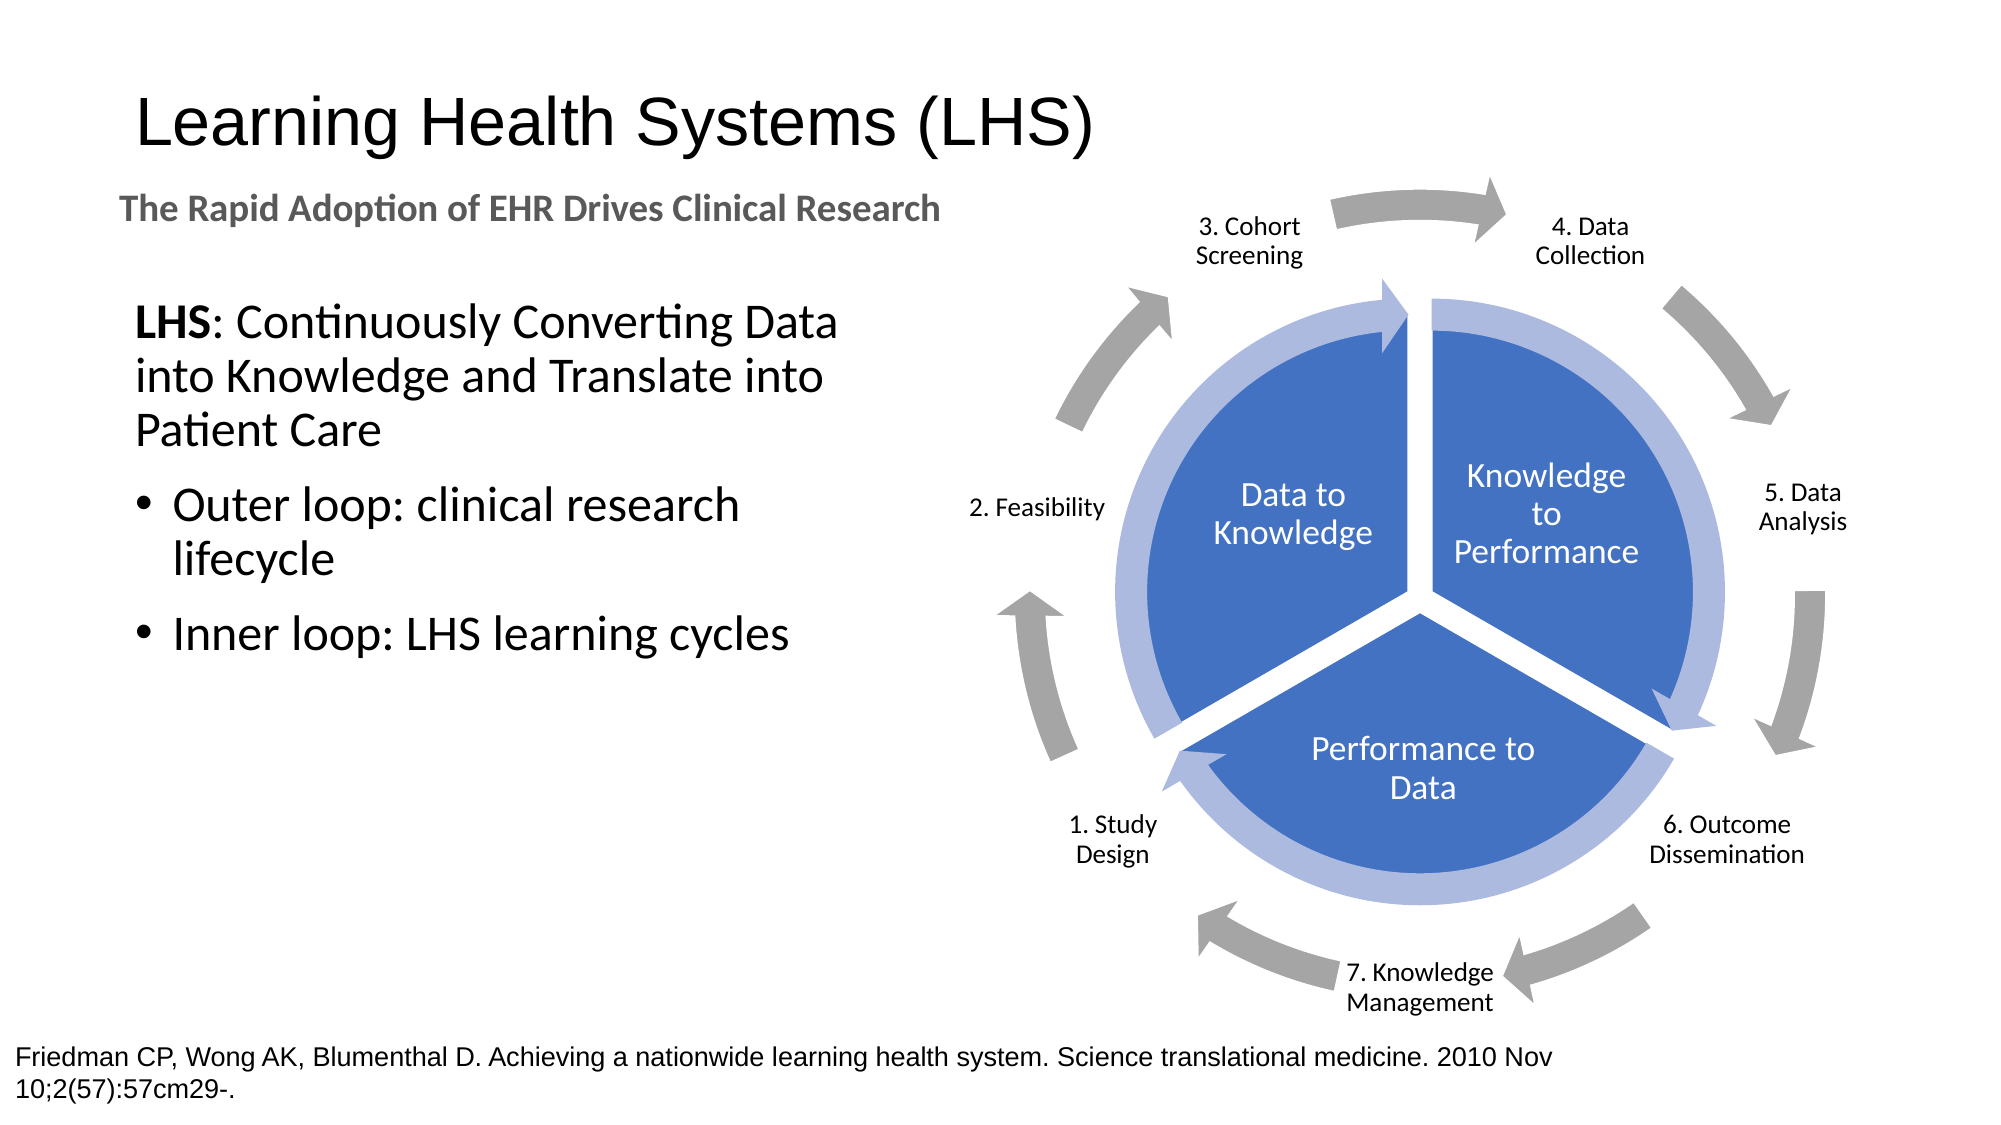

# Learning Health Systems (LHS)

3. Cohort Screening

4. Data Collection

2. Feasibility

5. Data Analysis

1. Study Design

6. Outcome Dissemination

7. Knowledge Management
The Rapid Adoption of EHR Drives Clinical Research

Data to Knowledge
Knowledge to Performance
Performance to Data
LHS: Continuously Converting Data into Knowledge and Translate into Patient Care
Outer loop: clinical research lifecycle
Inner loop: LHS learning cycles

Friedman CP, Wong AK, Blumenthal D. Achieving a nationwide learning health system. Science translational medicine. 2010 Nov 10;2(57):57cm29-.